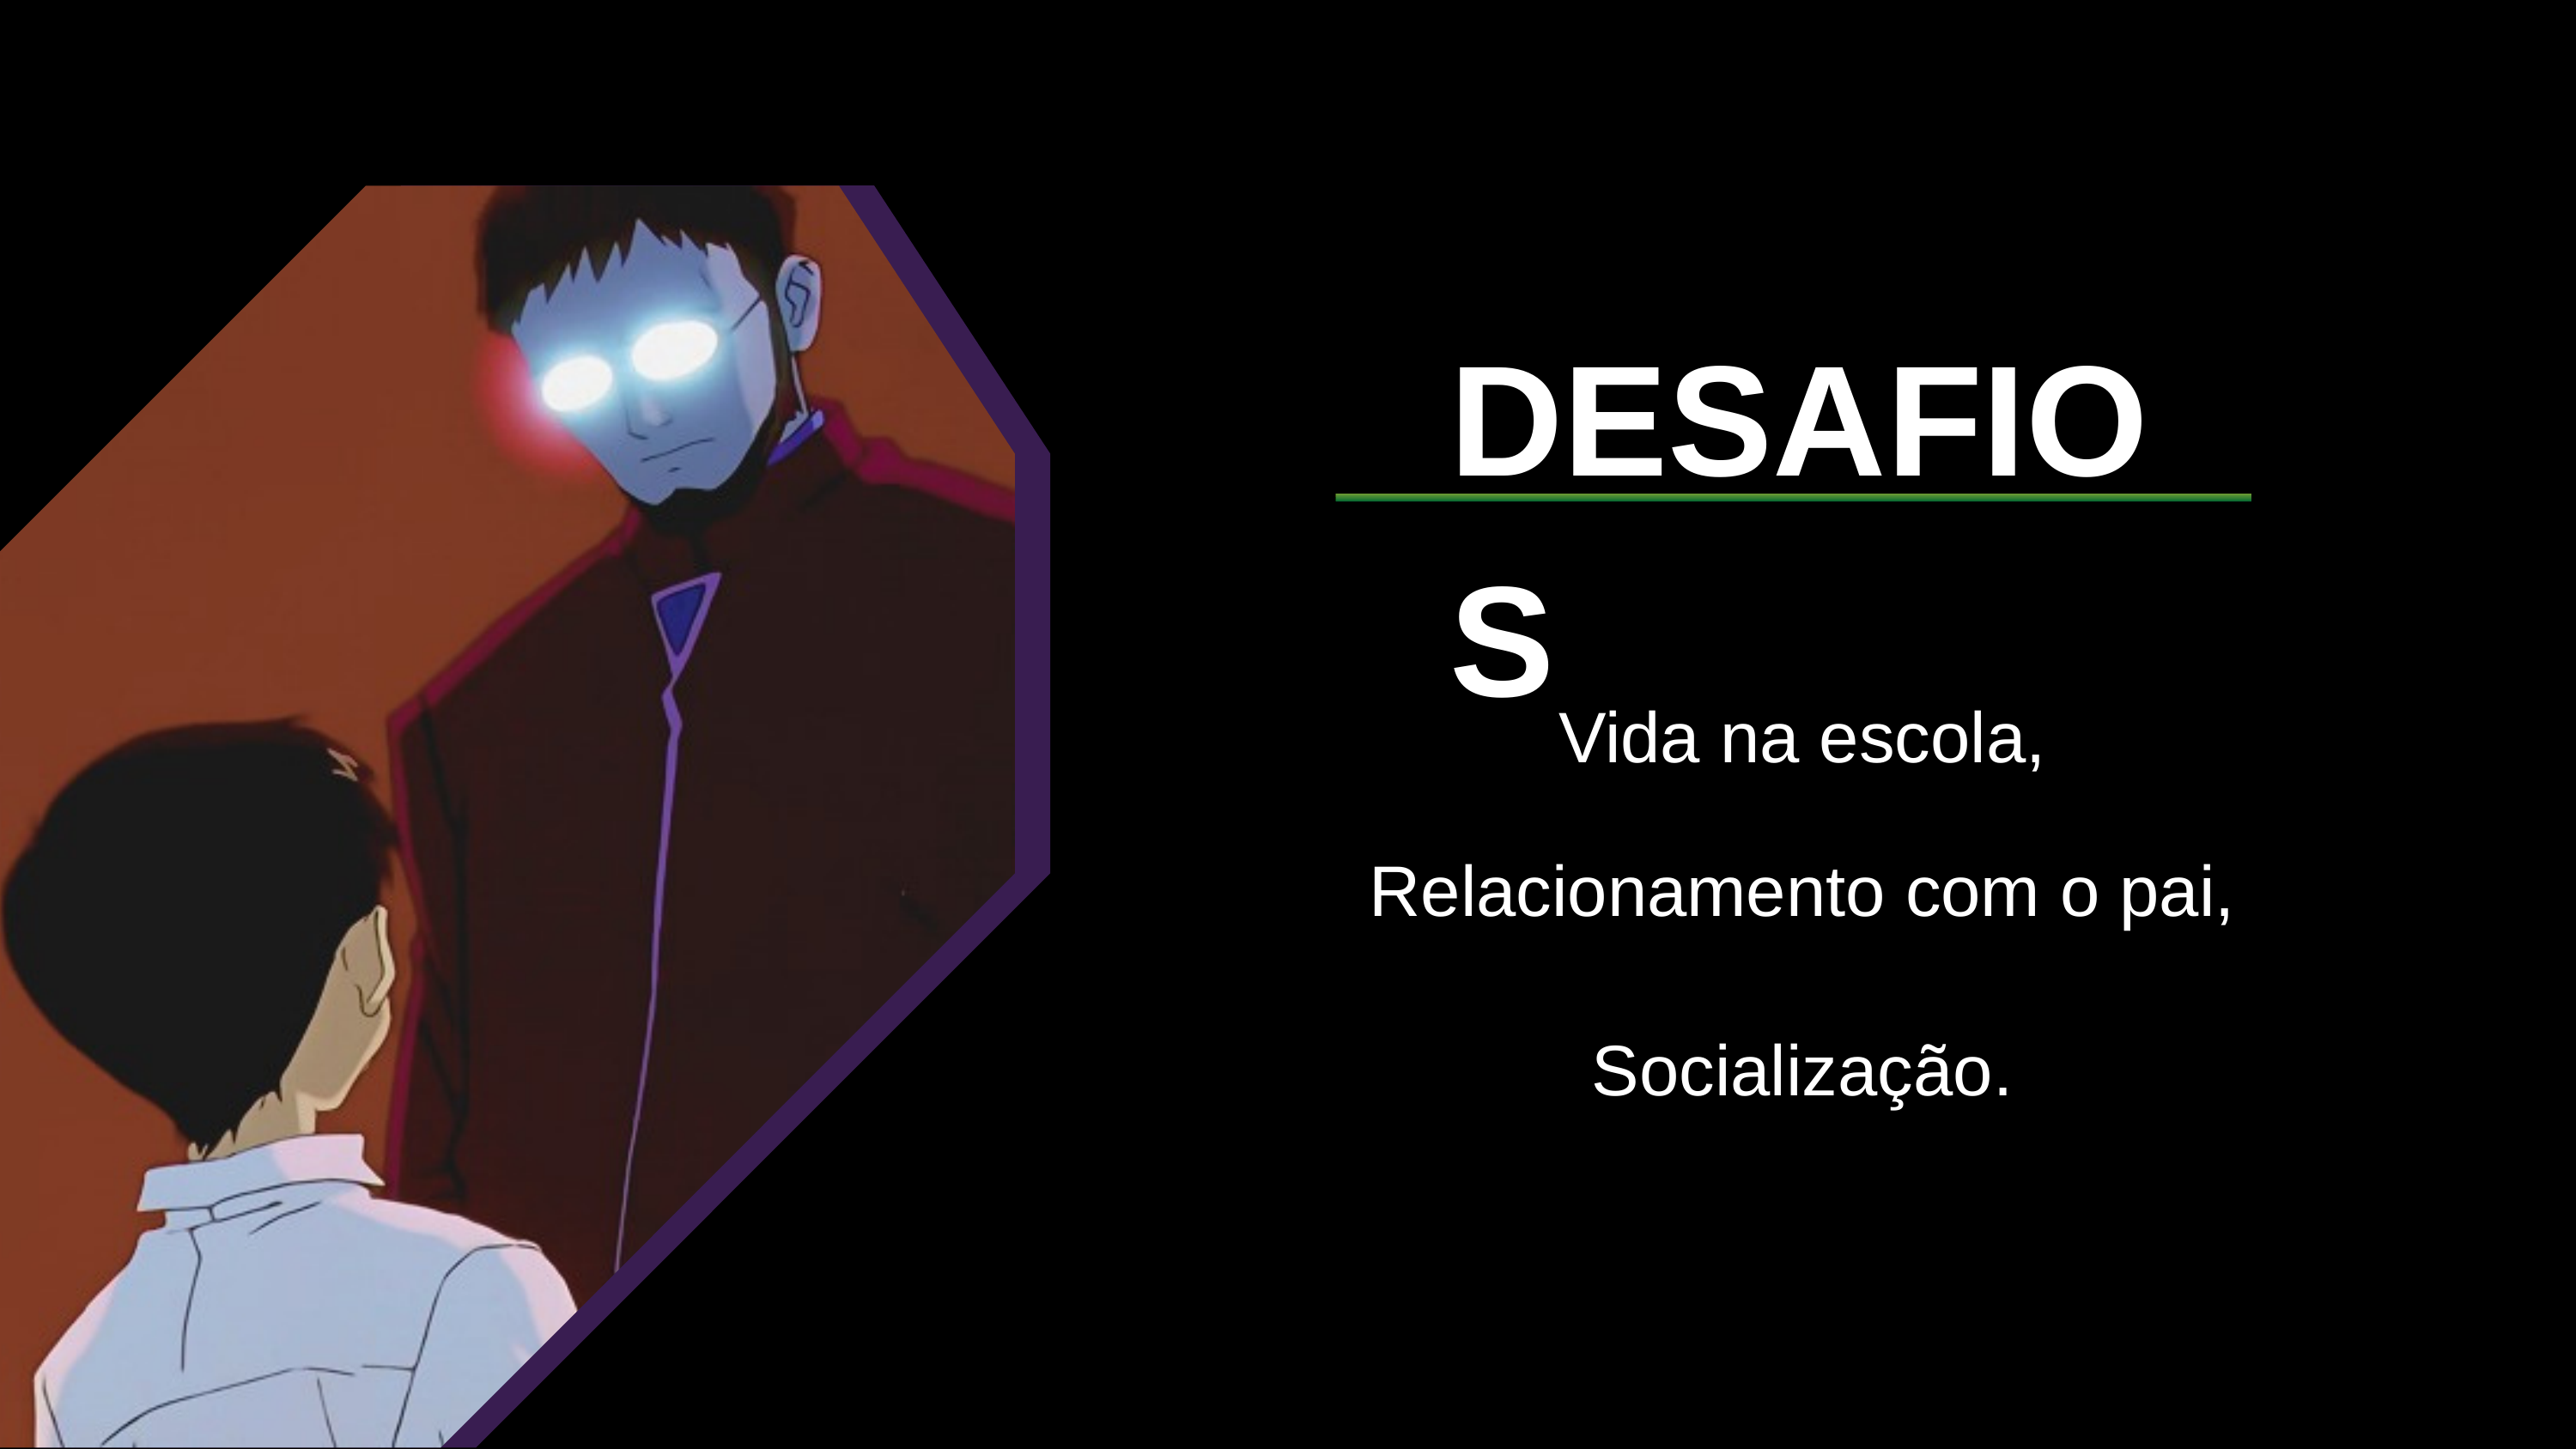

DESAFIOS

Vida na escola, Relacionamento com o pai,
Socialização.